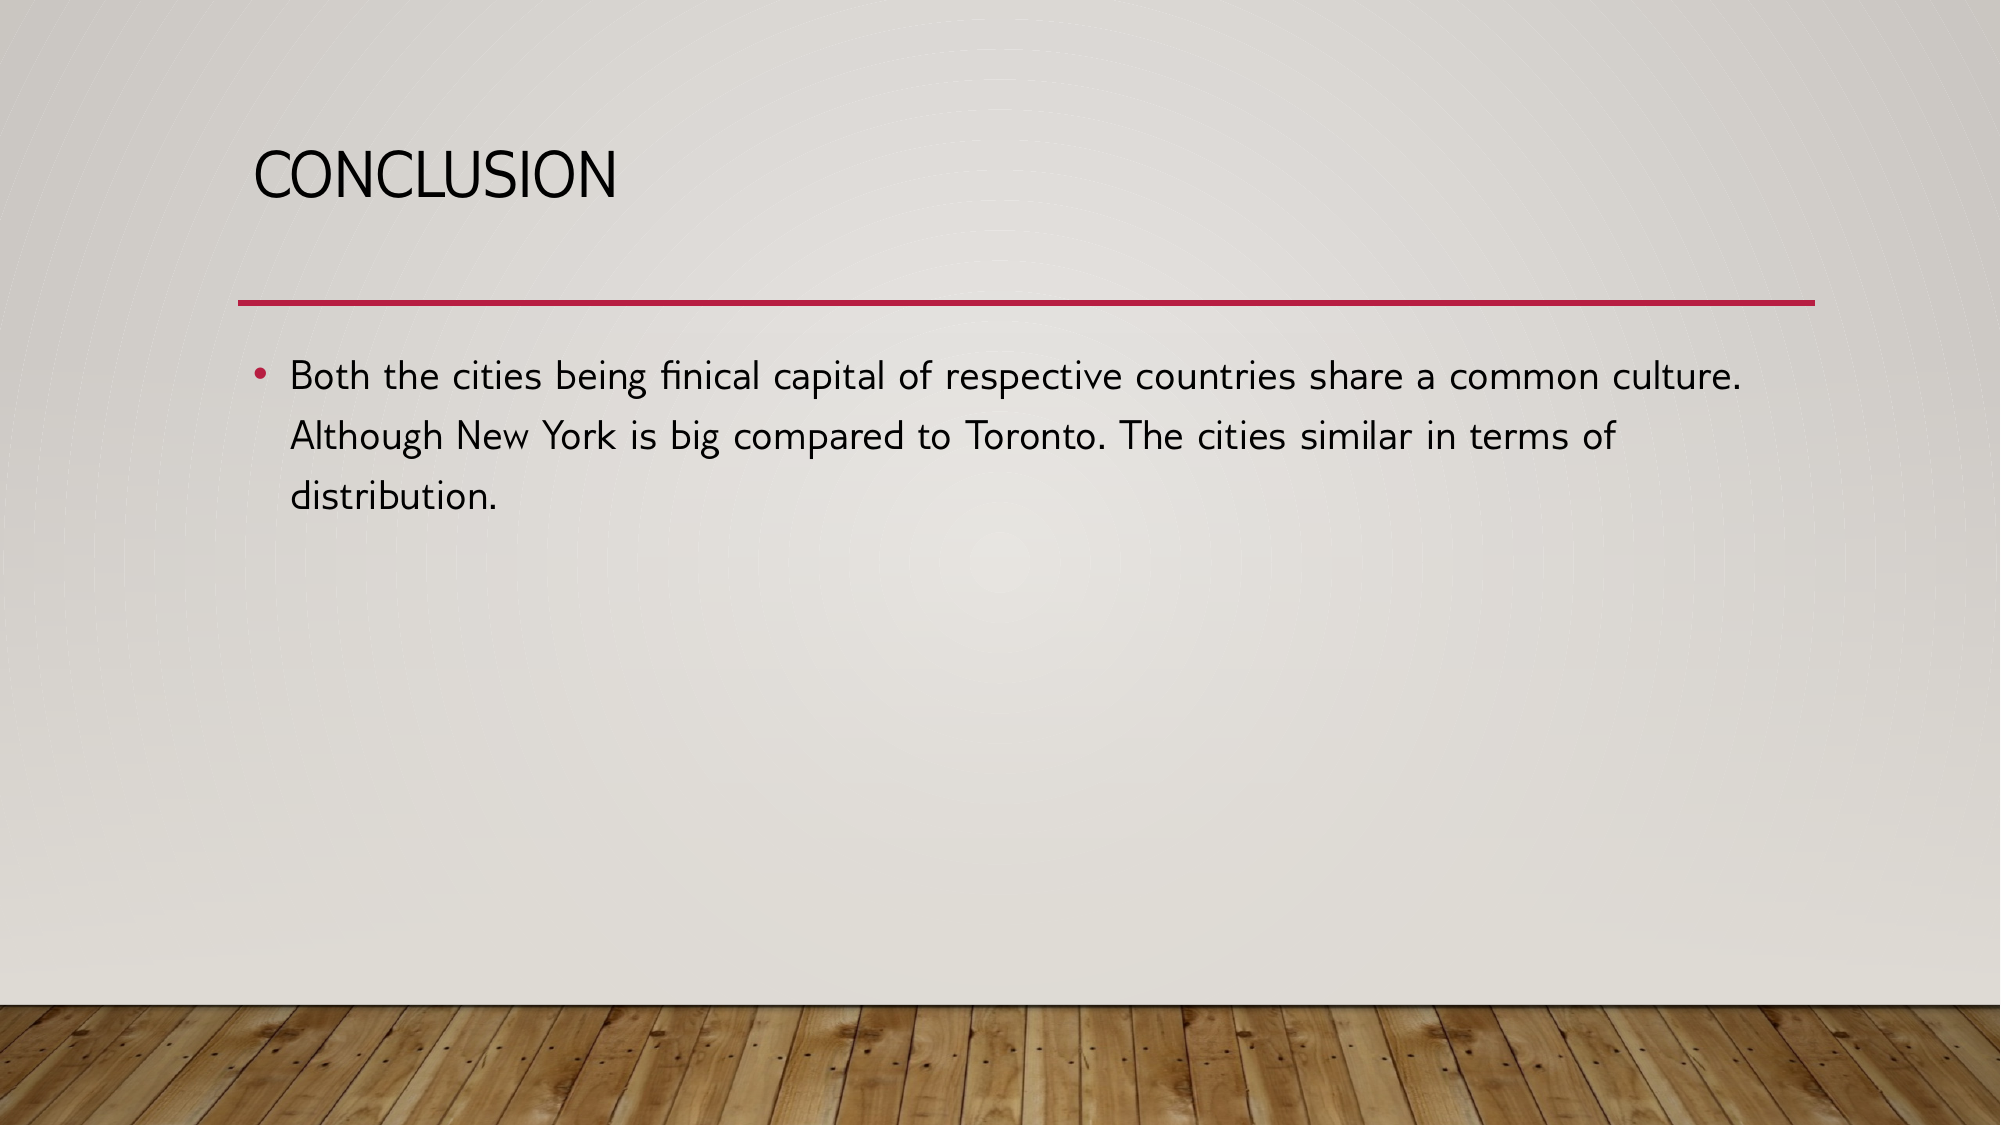

# Conclusion
Both the cities being finical capital of respective countries share a common culture. Although New York is big compared to Toronto. The cities similar in terms of distribution.